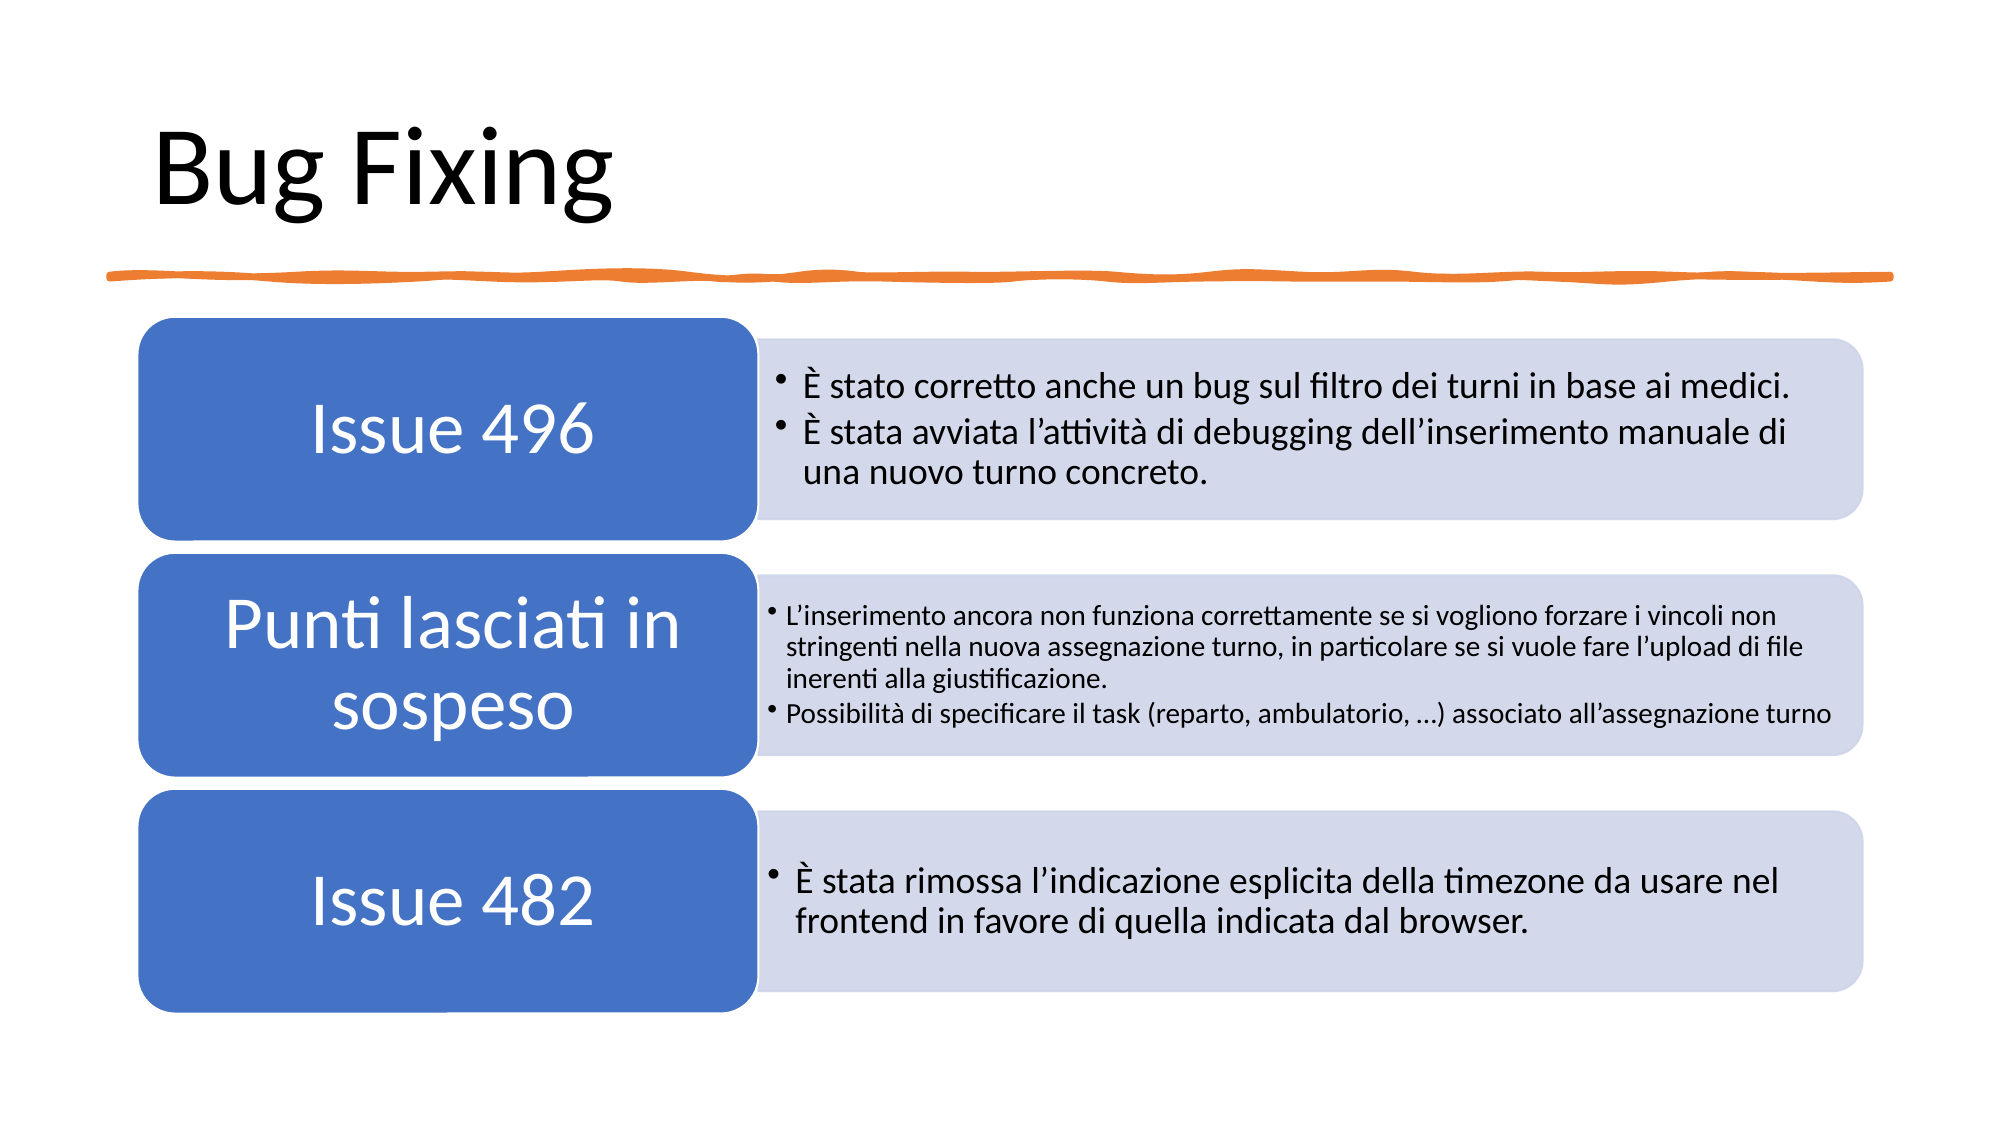

# Bug Fixing

È stato corretto anche un bug sul filtro dei turni in base ai medici.
È stata avviata l’attività di debugging dell’inserimento manuale di una nuovo turno concreto.
Issue 496
L’inserimento ancora non funziona correttamente se si vogliono forzare i vincoli non stringenti nella nuova assegnazione turno, in particolare se si vuole fare l’upload di file inerenti alla giustificazione.
Possibilità di specificare il task (reparto, ambulatorio, …) associato all’assegnazione turno
Punti lasciati in sospeso
È stata rimossa l’indicazione esplicita della timezone da usare nel frontend in favore di quella indicata dal browser.
Issue 482